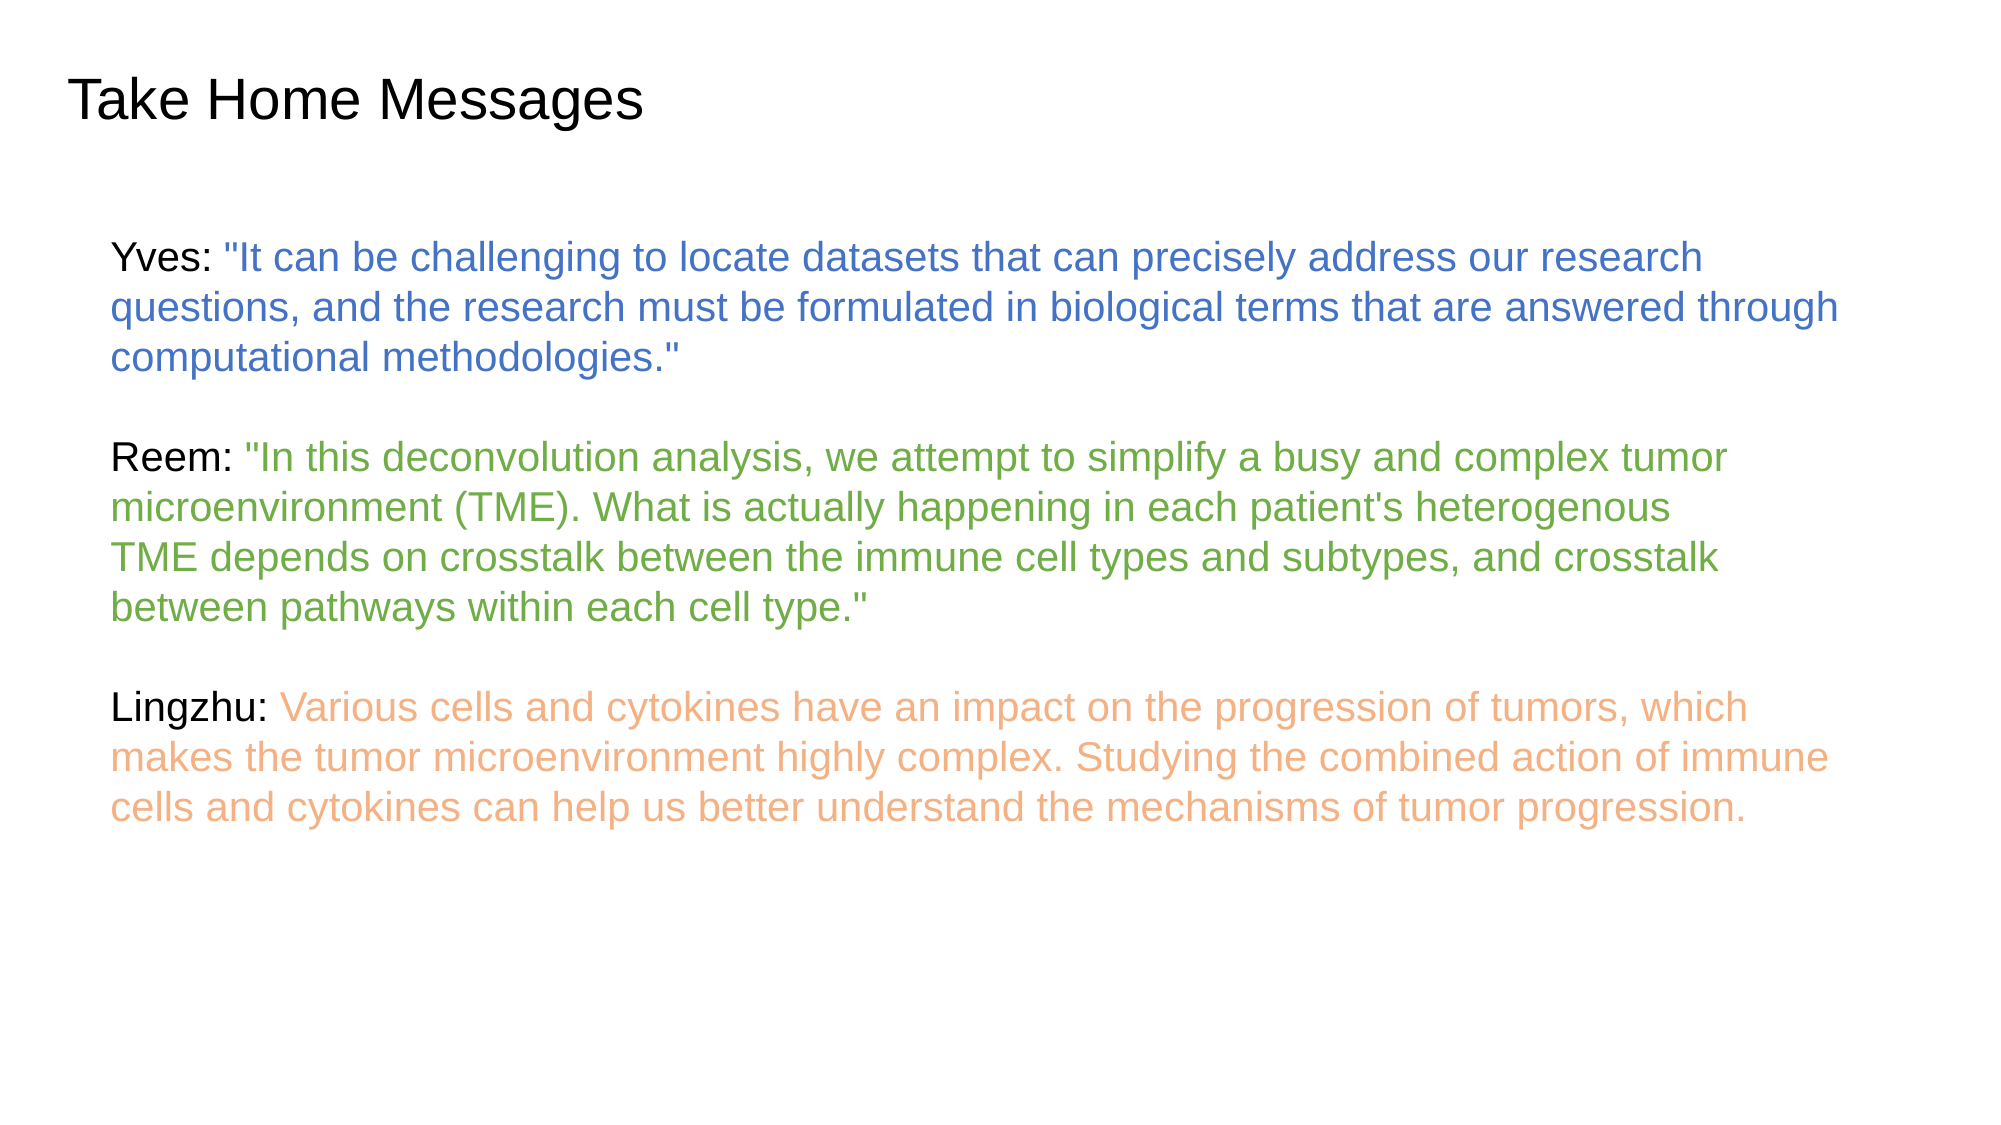

Take Home Messages
Yves: "It can be challenging to locate datasets that can precisely address our research questions, and the research must be formulated in biological terms that are answered through computational methodologies."

Reem: "In this deconvolution analysis, we attempt to simplify a busy and complex tumor microenvironment (TME). What is actually happening in each patient's heterogenous TME depends on crosstalk between the immune cell types and subtypes, and crosstalk between pathways within each cell type."

Lingzhu: Various cells and cytokines have an impact on the progression of tumors, which makes the tumor microenvironment highly complex. Studying the combined action of immune cells and cytokines can help us better understand the mechanisms of tumor progression.